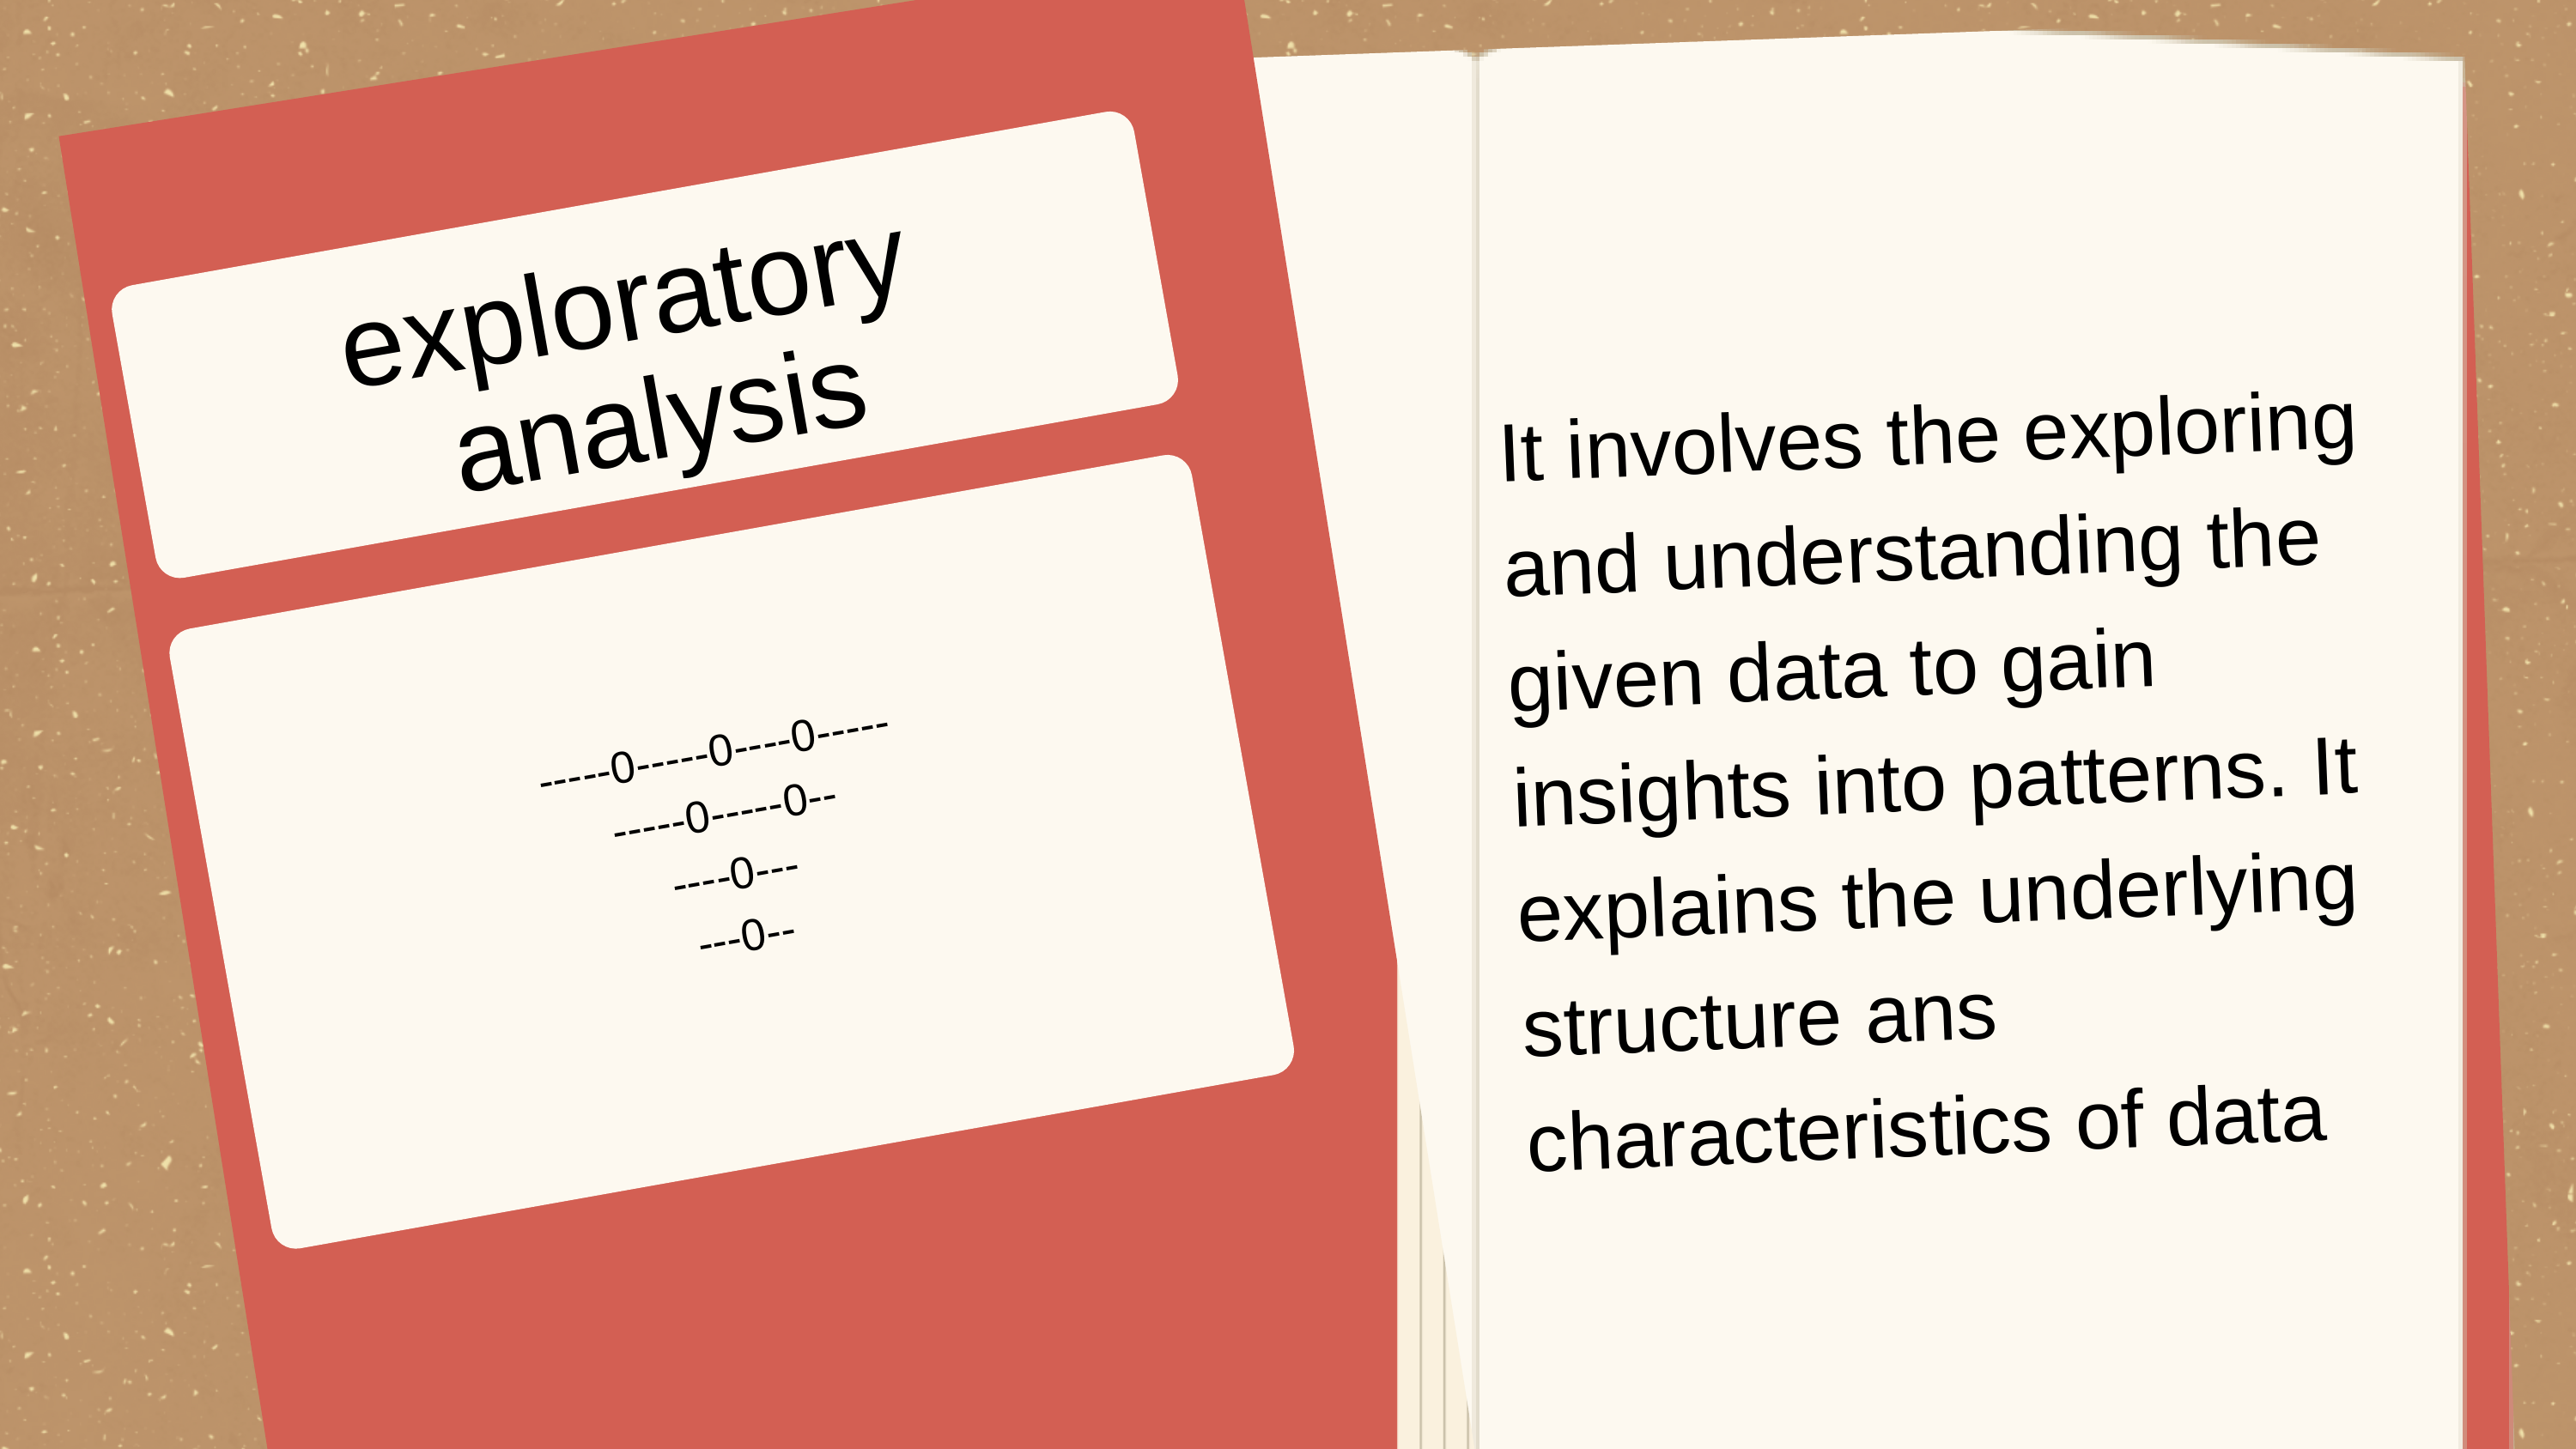

exploratory
analysis

It involves the exploring and understanding the given data to gain insights into patterns. It explains the underlying structure ans characteristics of data

-----0-----0----0-----
-----0-----0--
----0---
---0--